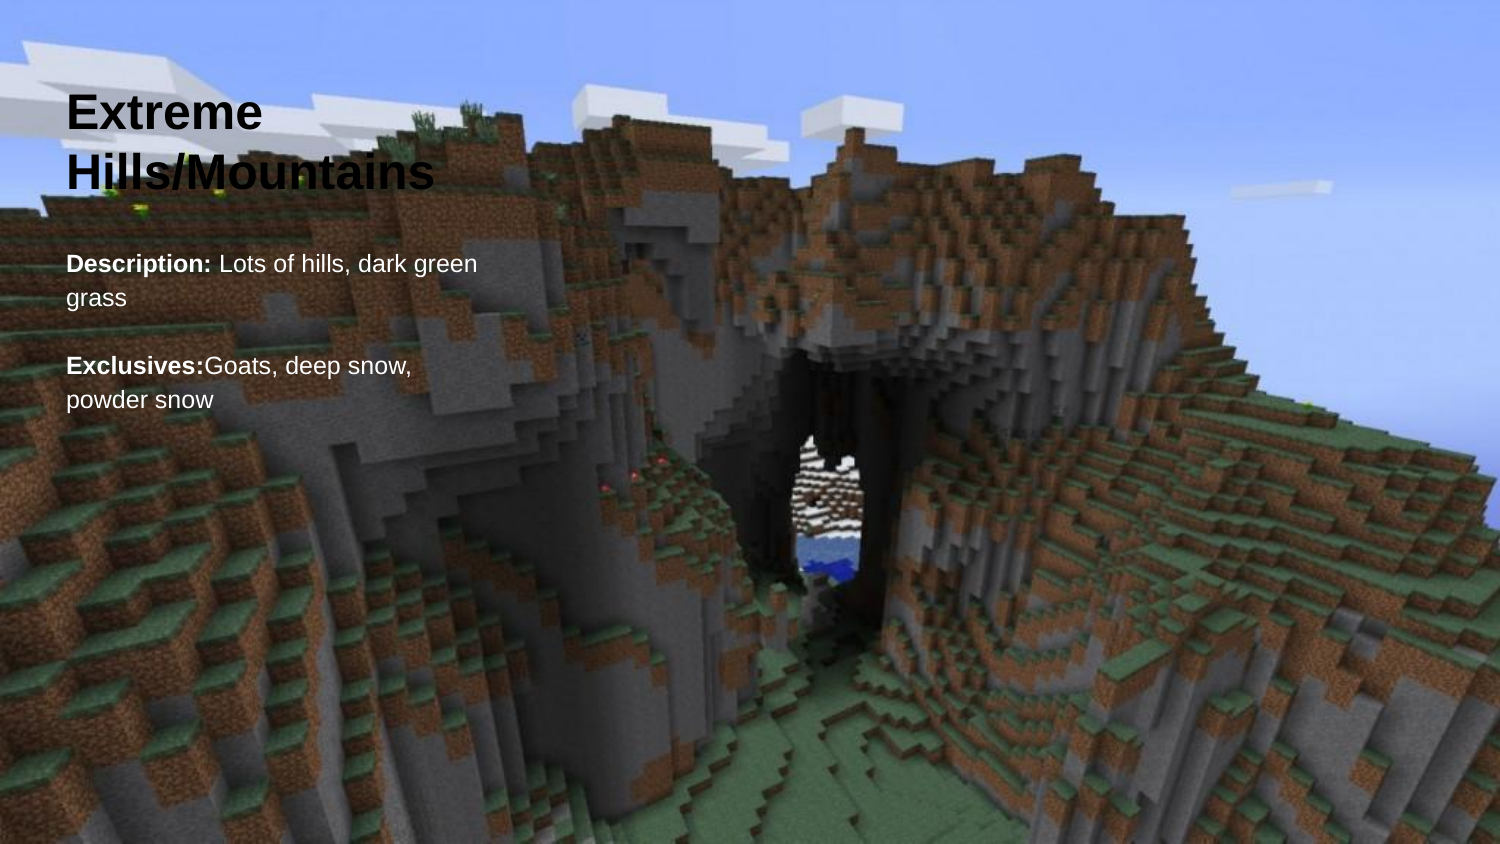

# Extreme Hills/Mountains
Description: Lots of hills, dark green grass
Exclusives:Goats, deep snow, powder snow